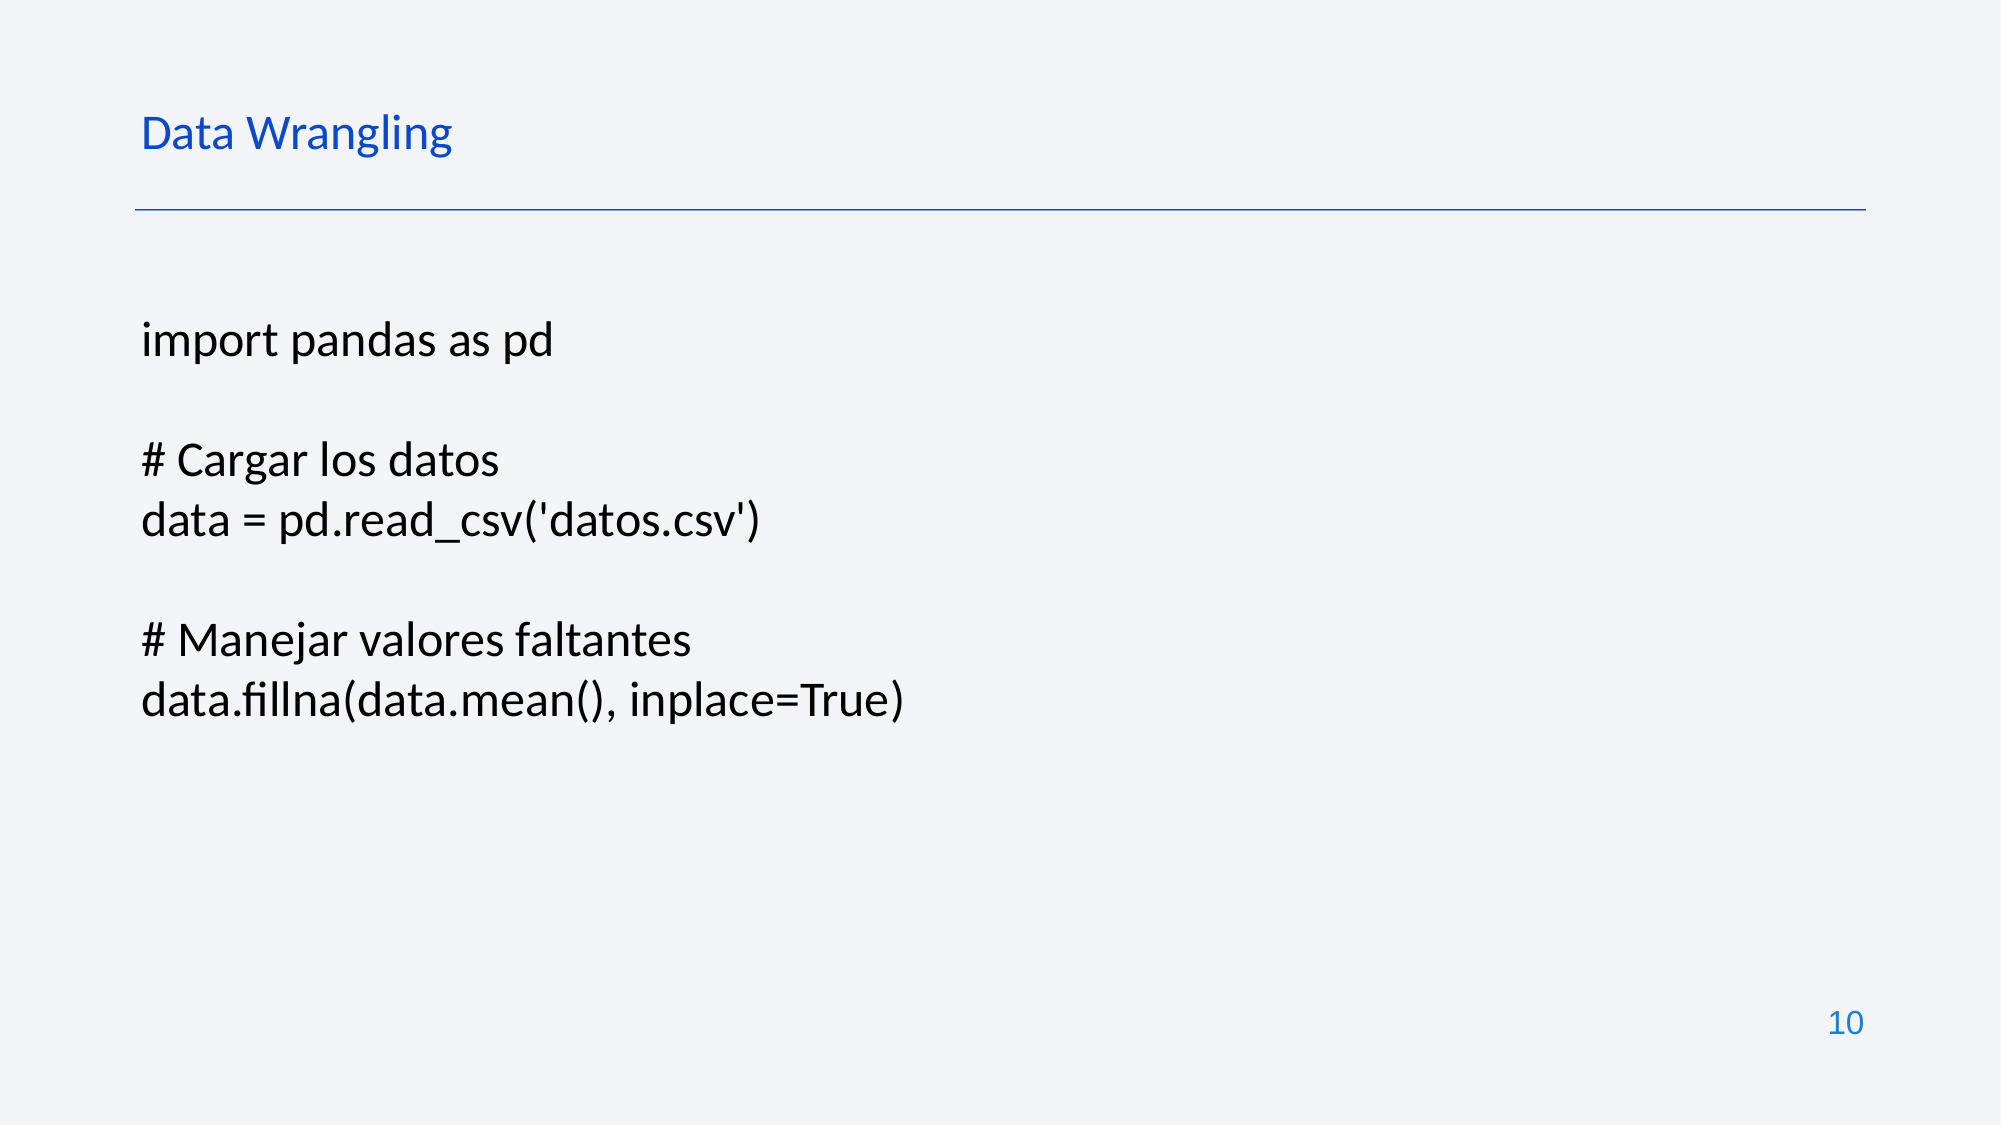

Data Wrangling
import pandas as pd

# Cargar los datos
data = pd.read_csv('datos.csv')

# Manejar valores faltantes
data.fillna(data.mean(), inplace=True)

10